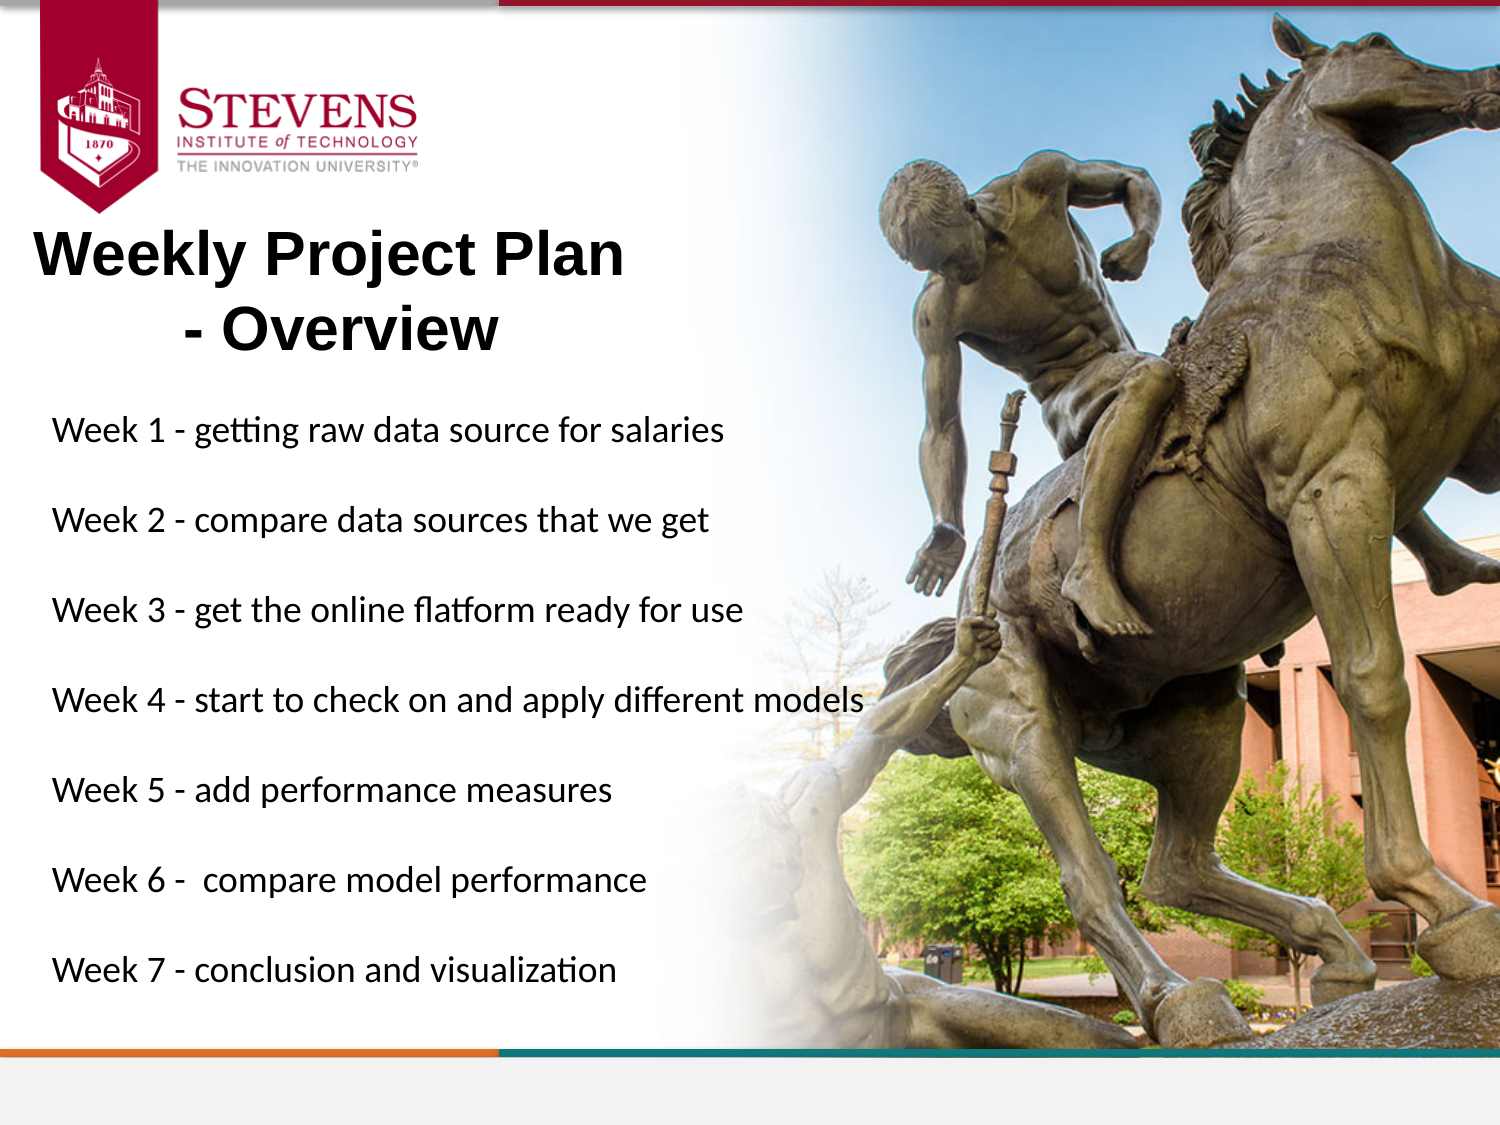

Weekly Project Plan
	- Overview
Week 1 - getting raw data source for salaries

Week 2 - compare data sources that we get

Week 3 - get the online flatform ready for use

Week 4 - start to check on and apply different models

Week 5 - add performance measures

Week 6 -  compare model performance

Week 7 - conclusion and visualization